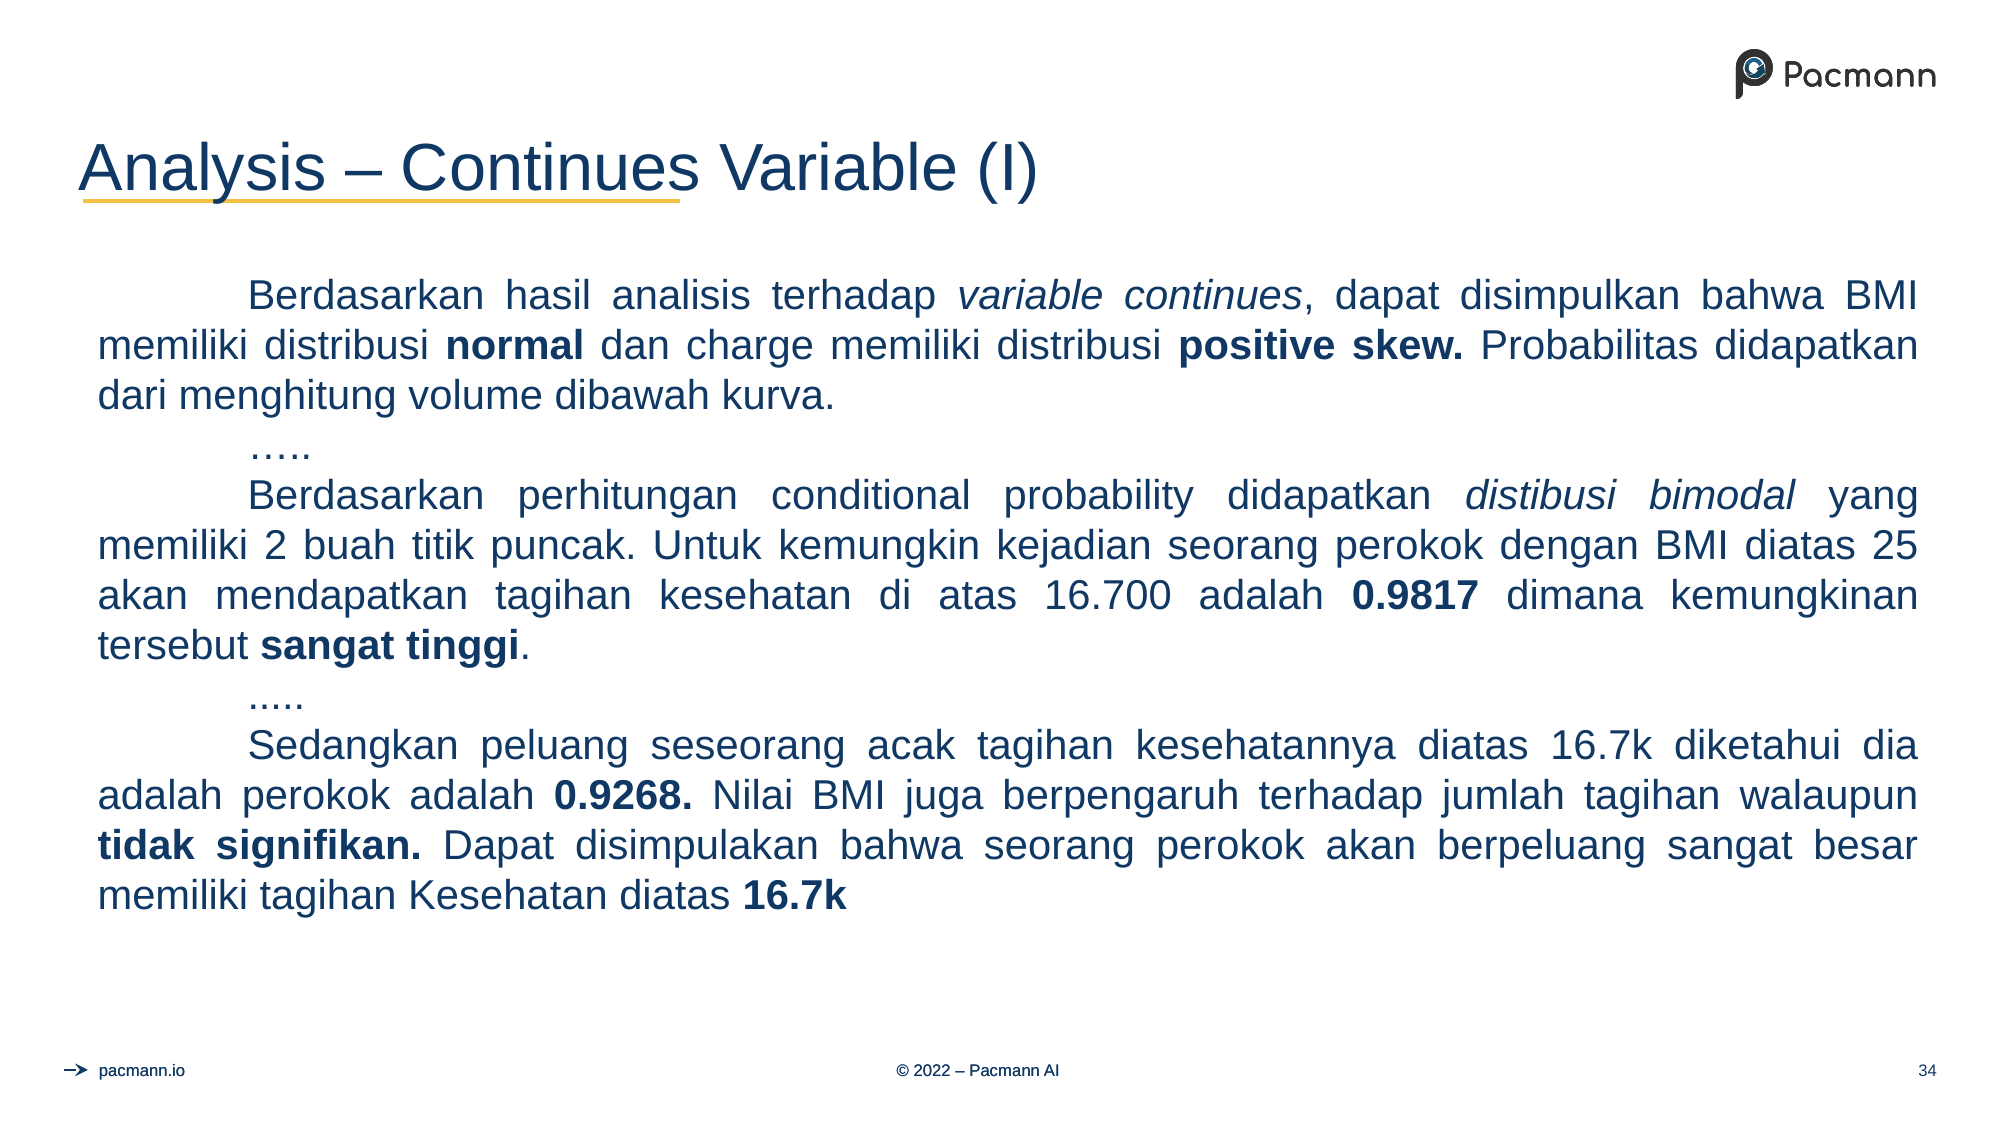

# Analysis – Continues Variable (I)
	Berdasarkan hasil analisis terhadap variable continues, dapat disimpulkan bahwa BMI memiliki distribusi normal dan charge memiliki distribusi positive skew. Probabilitas didapatkan dari menghitung volume dibawah kurva.
	…..
	Berdasarkan perhitungan conditional probability didapatkan distibusi bimodal yang memiliki 2 buah titik puncak. Untuk kemungkin kejadian seorang perokok dengan BMI diatas 25 akan mendapatkan tagihan kesehatan di atas 16.700 adalah 0.9817 dimana kemungkinan tersebut sangat tinggi.
	.....
	Sedangkan peluang seseorang acak tagihan kesehatannya diatas 16.7k diketahui dia adalah perokok adalah 0.9268. Nilai BMI juga berpengaruh terhadap jumlah tagihan walaupun tidak signifikan. Dapat disimpulakan bahwa seorang perokok akan berpeluang sangat besar memiliki tagihan Kesehatan diatas 16.7k